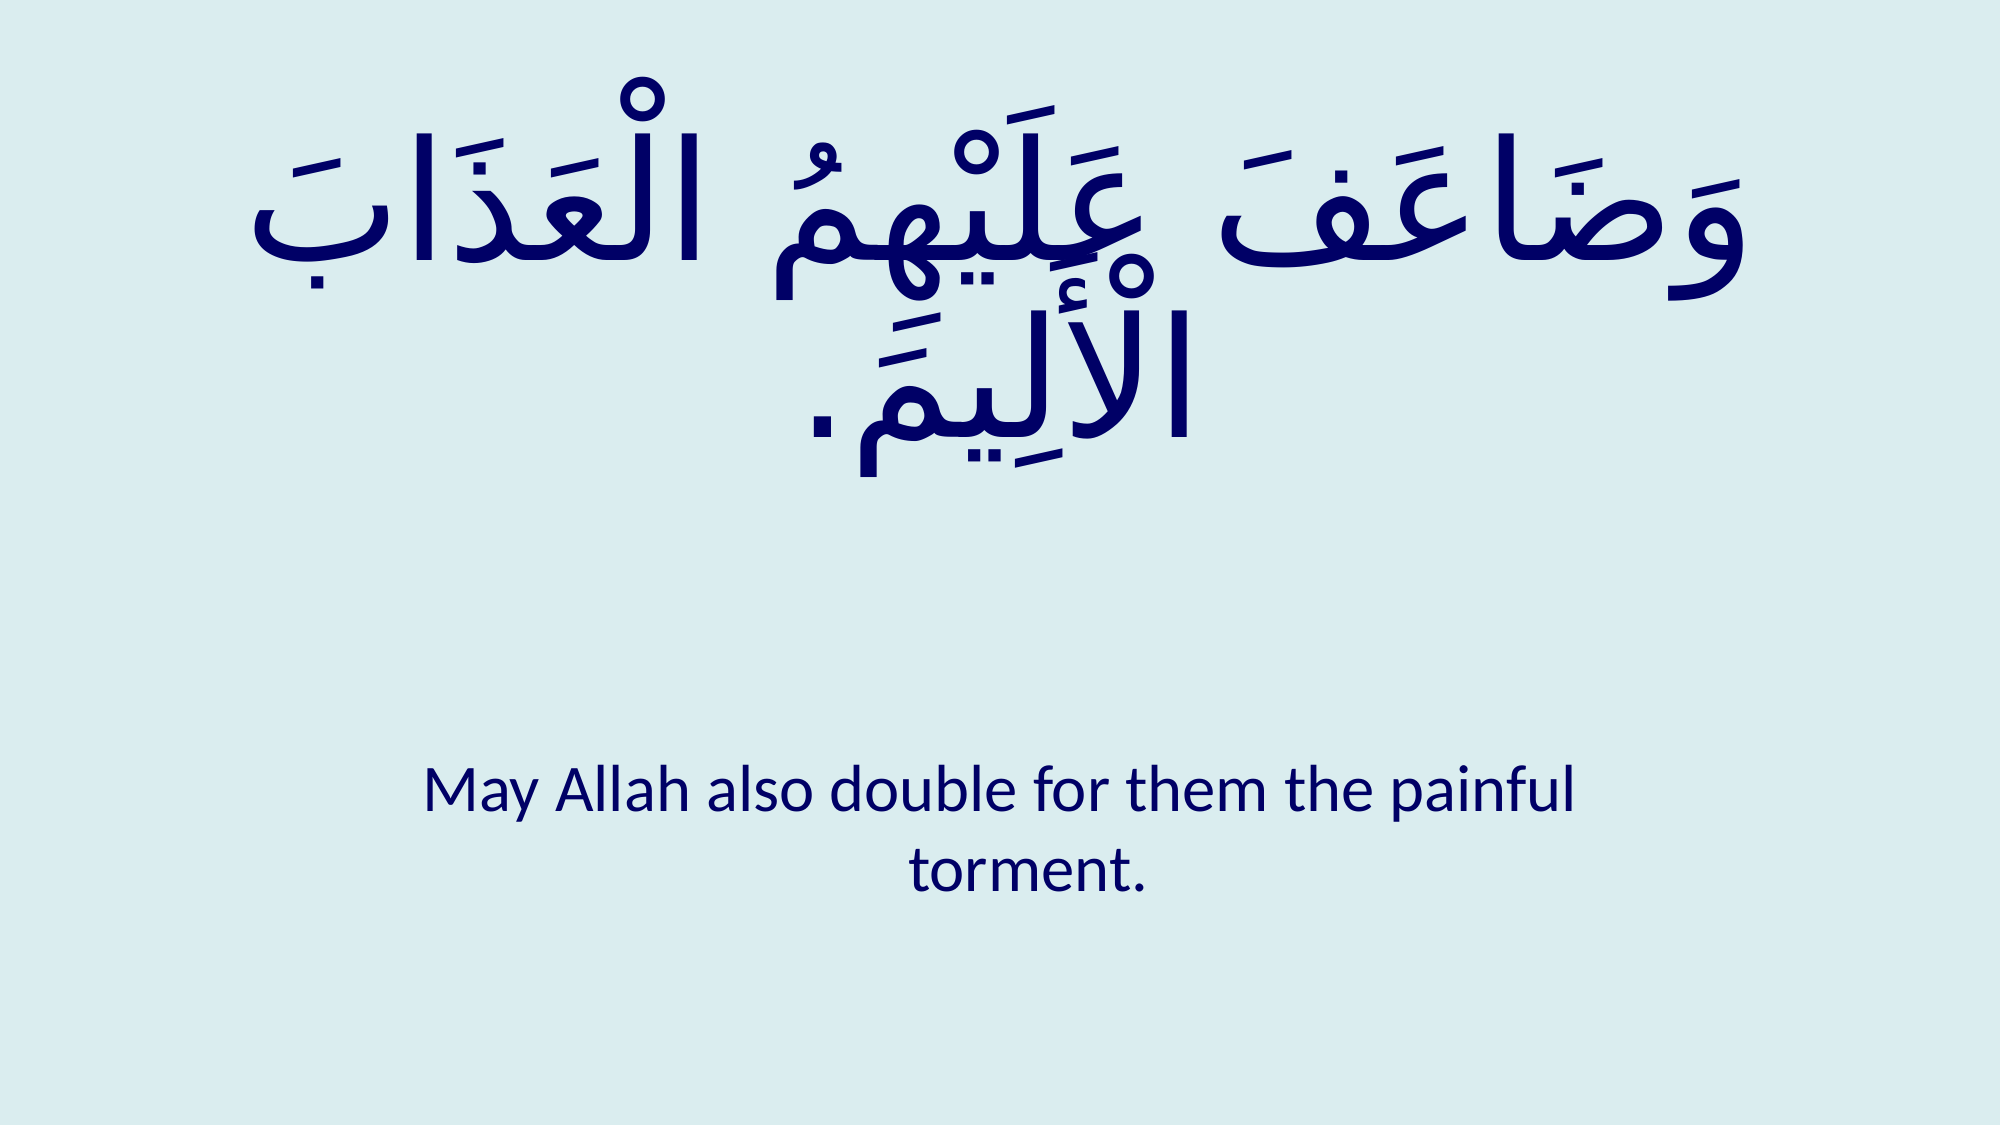

# وَضَاعَفَ عَلَيْهِمُ الْعَذَابَ الْأَلِيمَ.
May Allah also double for them the painful torment.